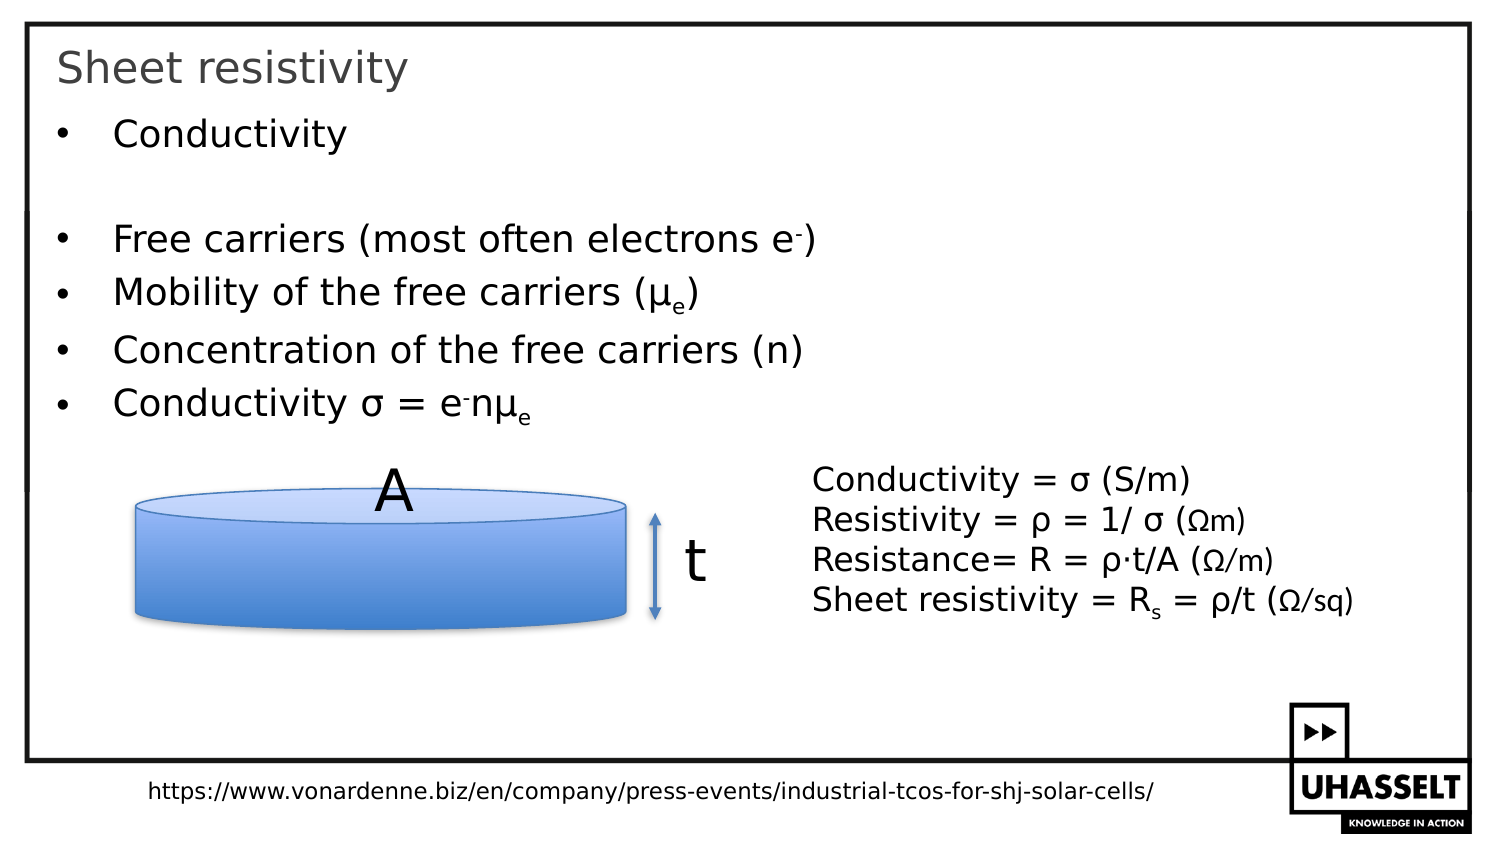

# Sheet resistivity
Conductivity

Free carriers (most often electrons e-)
Mobility of the free carriers (µe)
Concentration of the free carriers (n)
Conductivity σ = e-nµe

A
Conductivity = σ (S/m)
Resistivity = ρ = 1/ σ (Ωm)
Resistance= R = ρ·t/A (Ω/m)
Sheet resistivity = Rs = ρ/t (Ω/sq)

t
https://www.vonardenne.biz/en/company/press-events/industrial-tcos-for-shj-solar-cells/